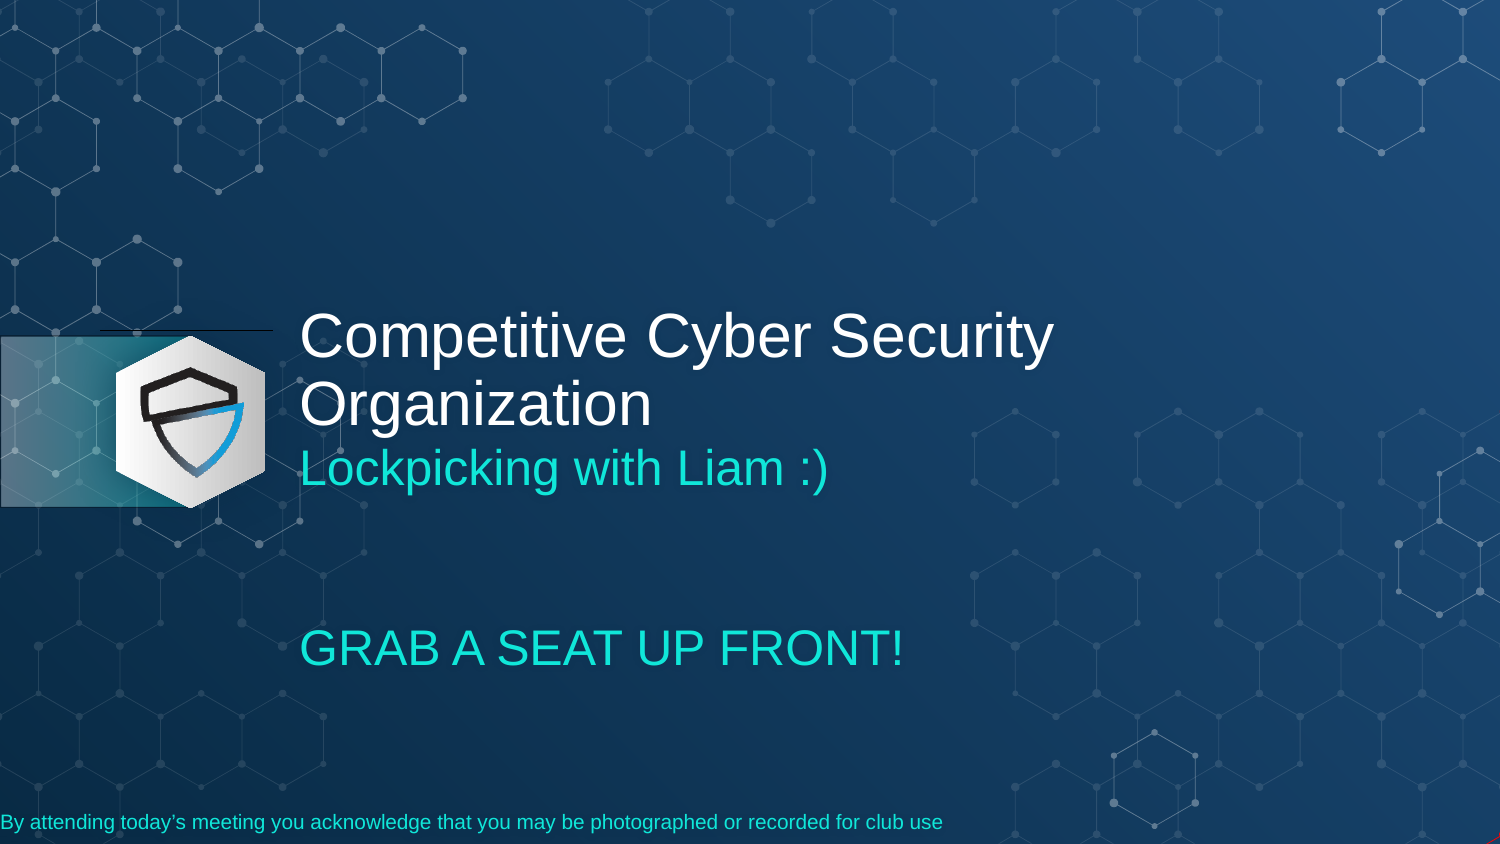

# Competitive Cyber Security Organization
Lockpicking with Liam :)

GRAB A SEAT UP FRONT!
By attending today’s meeting you acknowledge that you may be photographed or recorded for club use